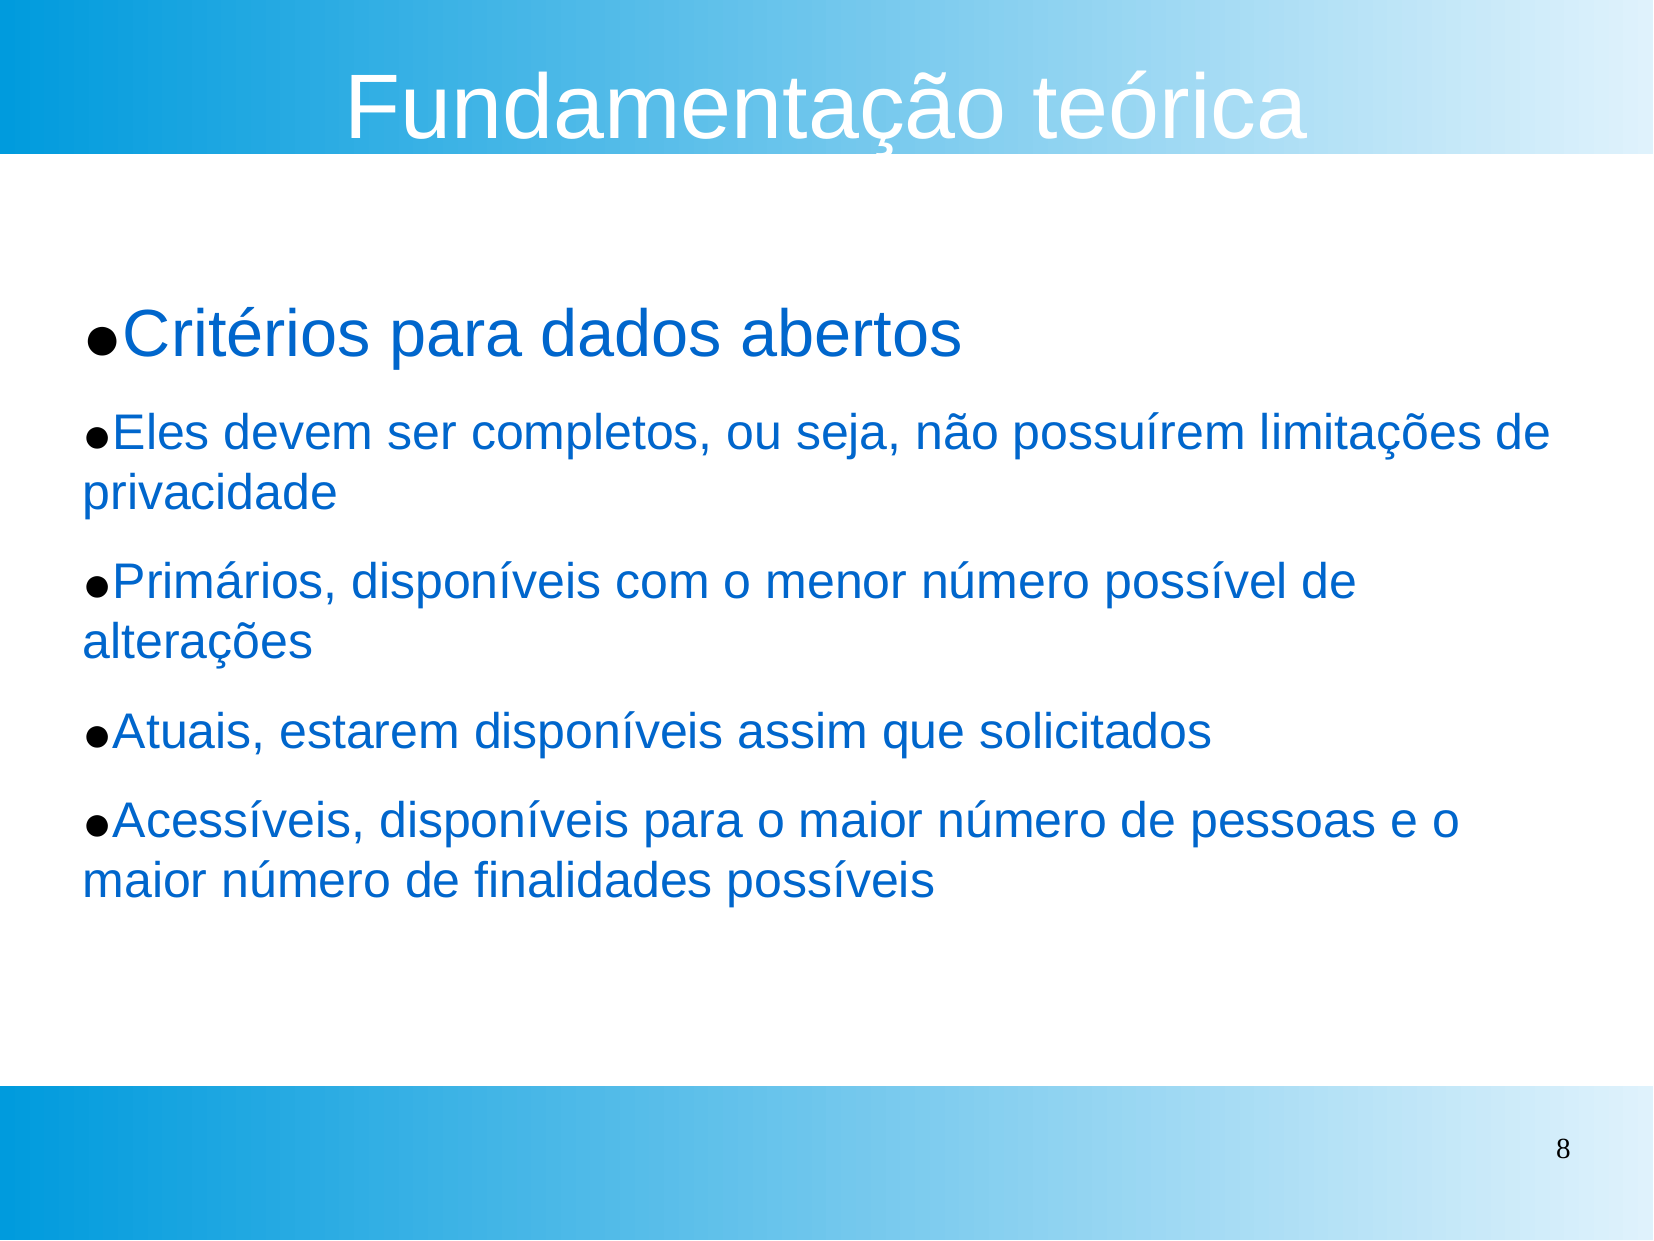

Fundamentação teórica
Critérios para dados abertos
Eles devem ser completos, ou seja, não possuírem limitações de privacidade
Primários, disponíveis com o menor número possível de alterações
Atuais, estarem disponíveis assim que solicitados
Acessíveis, disponíveis para o maior número de pessoas e o maior número de finalidades possíveis
8